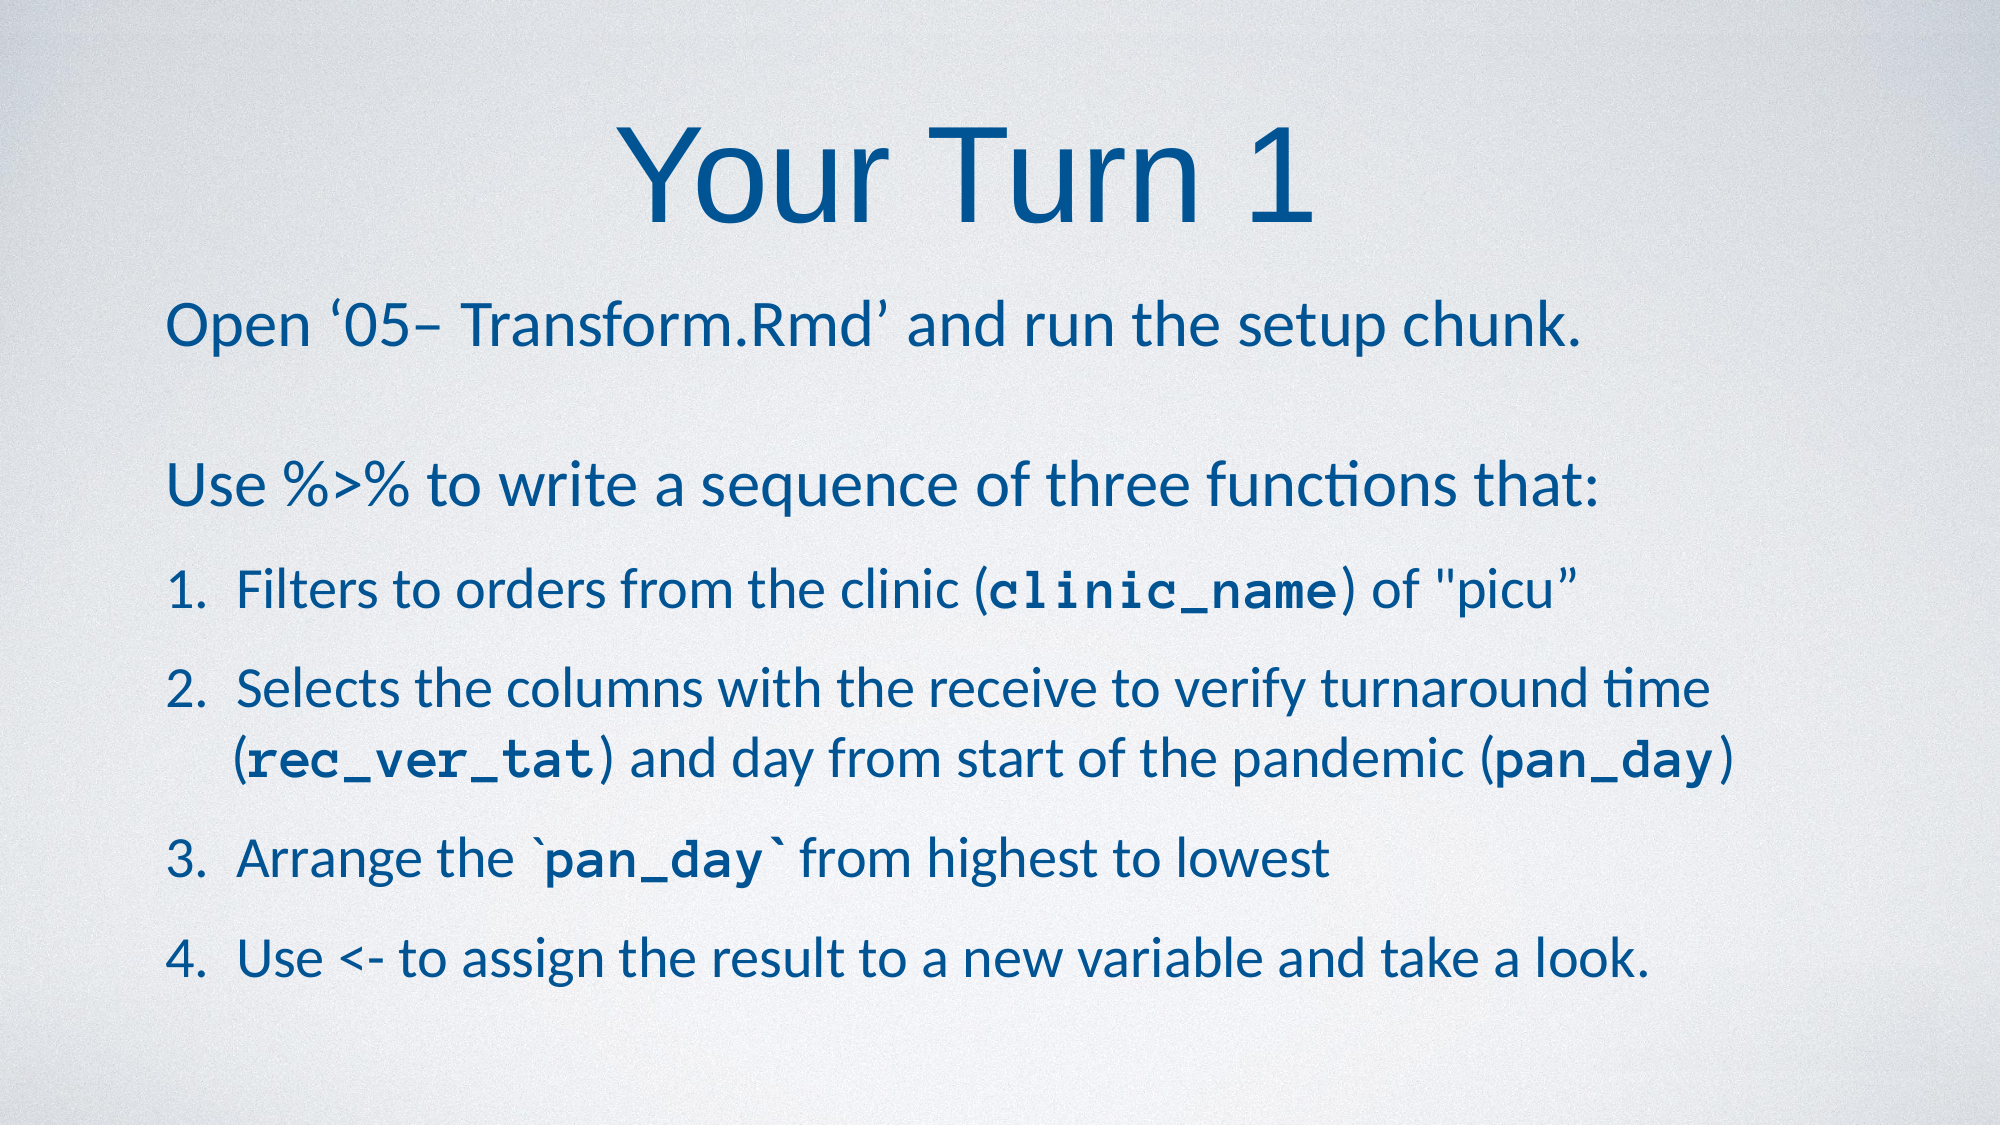

Your Turn 1
#
Open ‘05– Transform.Rmd’ and run the setup chunk.

Use %>% to write a sequence of three functions that:

1.  Filters to orders from the clinic (clinic_name) of "picu”

2.  Selects the columns with the receive to verify turnaround time
     (rec_ver_tat) and day from start of the pandemic (pan_day)

3.  Arrange the `pan_day` from highest to lowest

4.  Use <- to assign the result to a new variable and take a look.

11